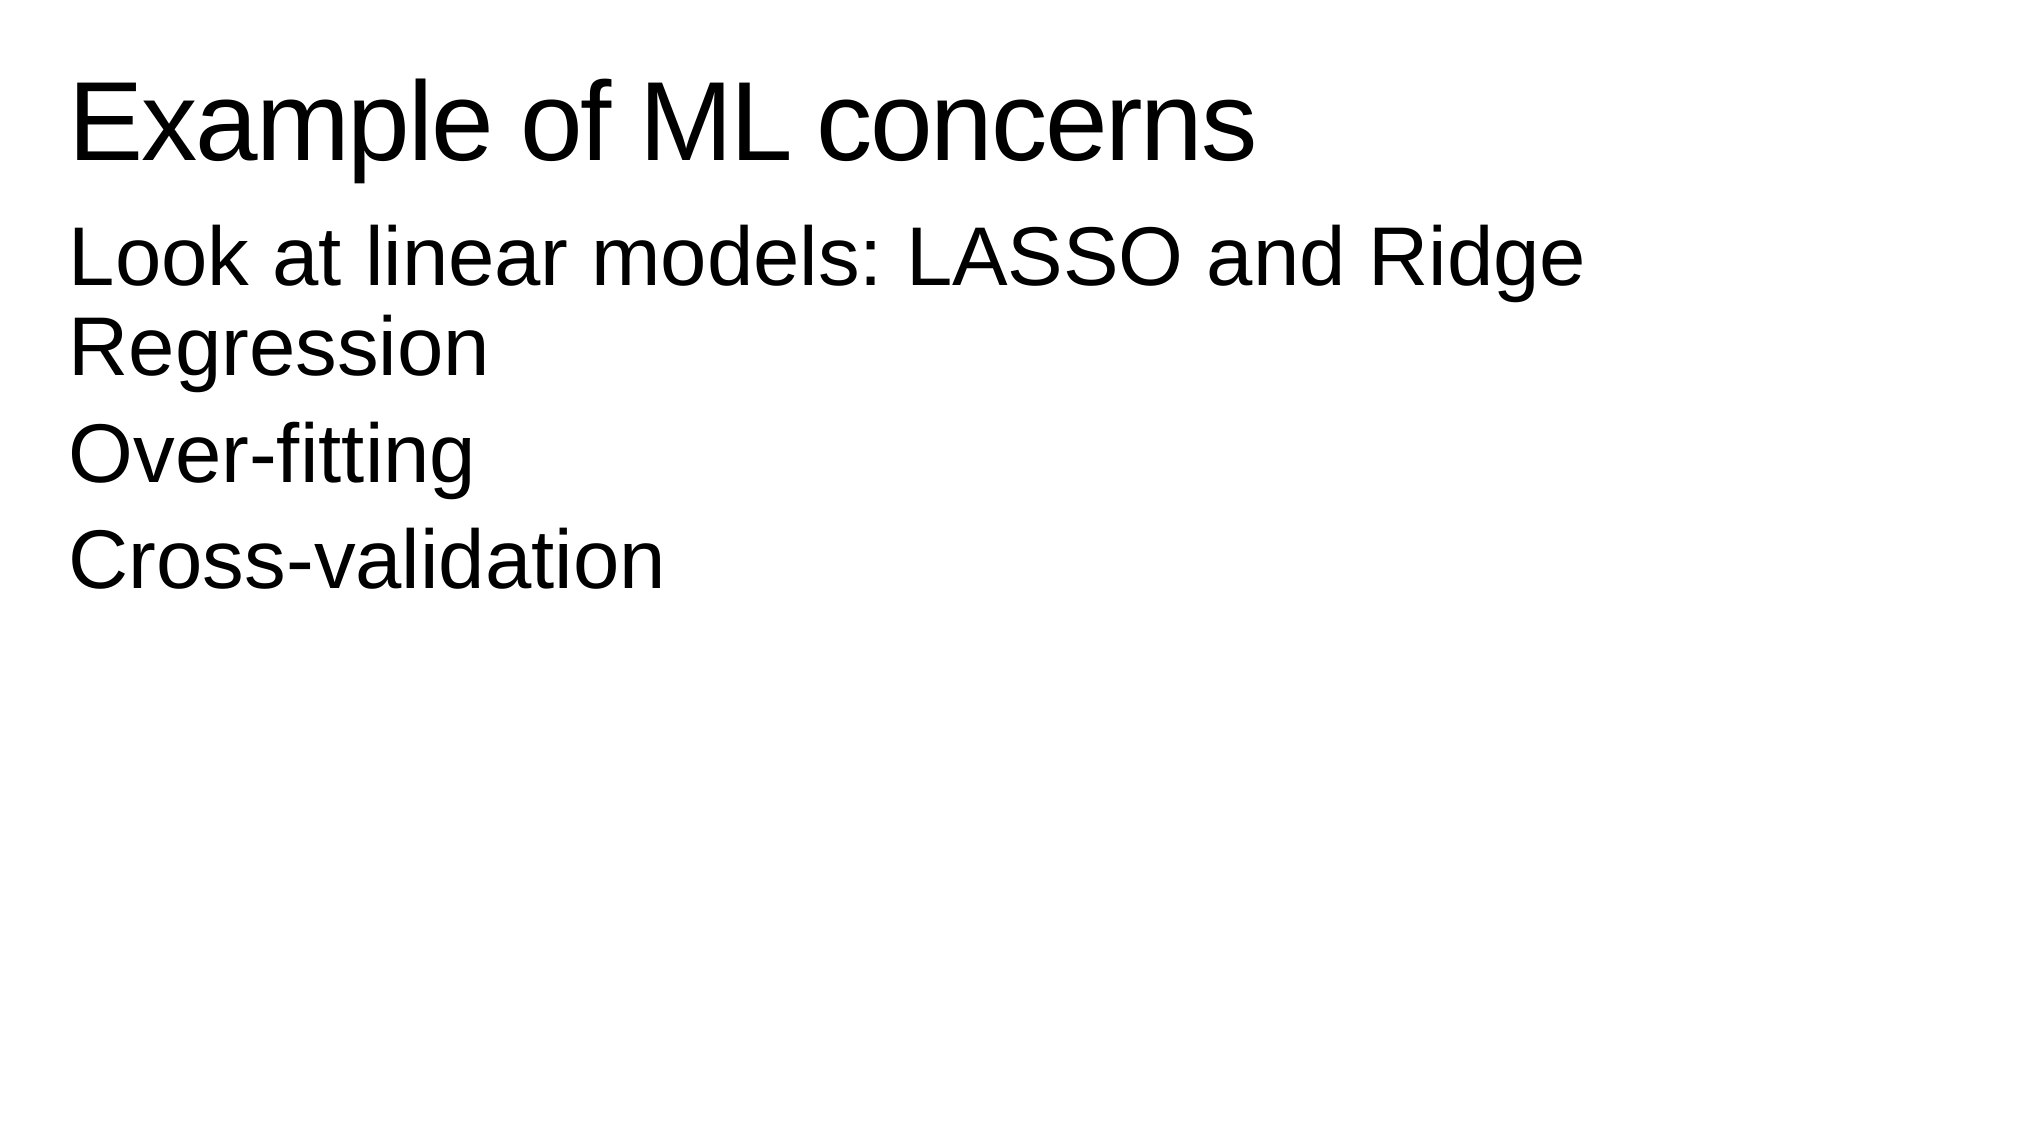

# Example of ML concerns
Look at linear models: LASSO and Ridge Regression
Over-fitting
Cross-validation